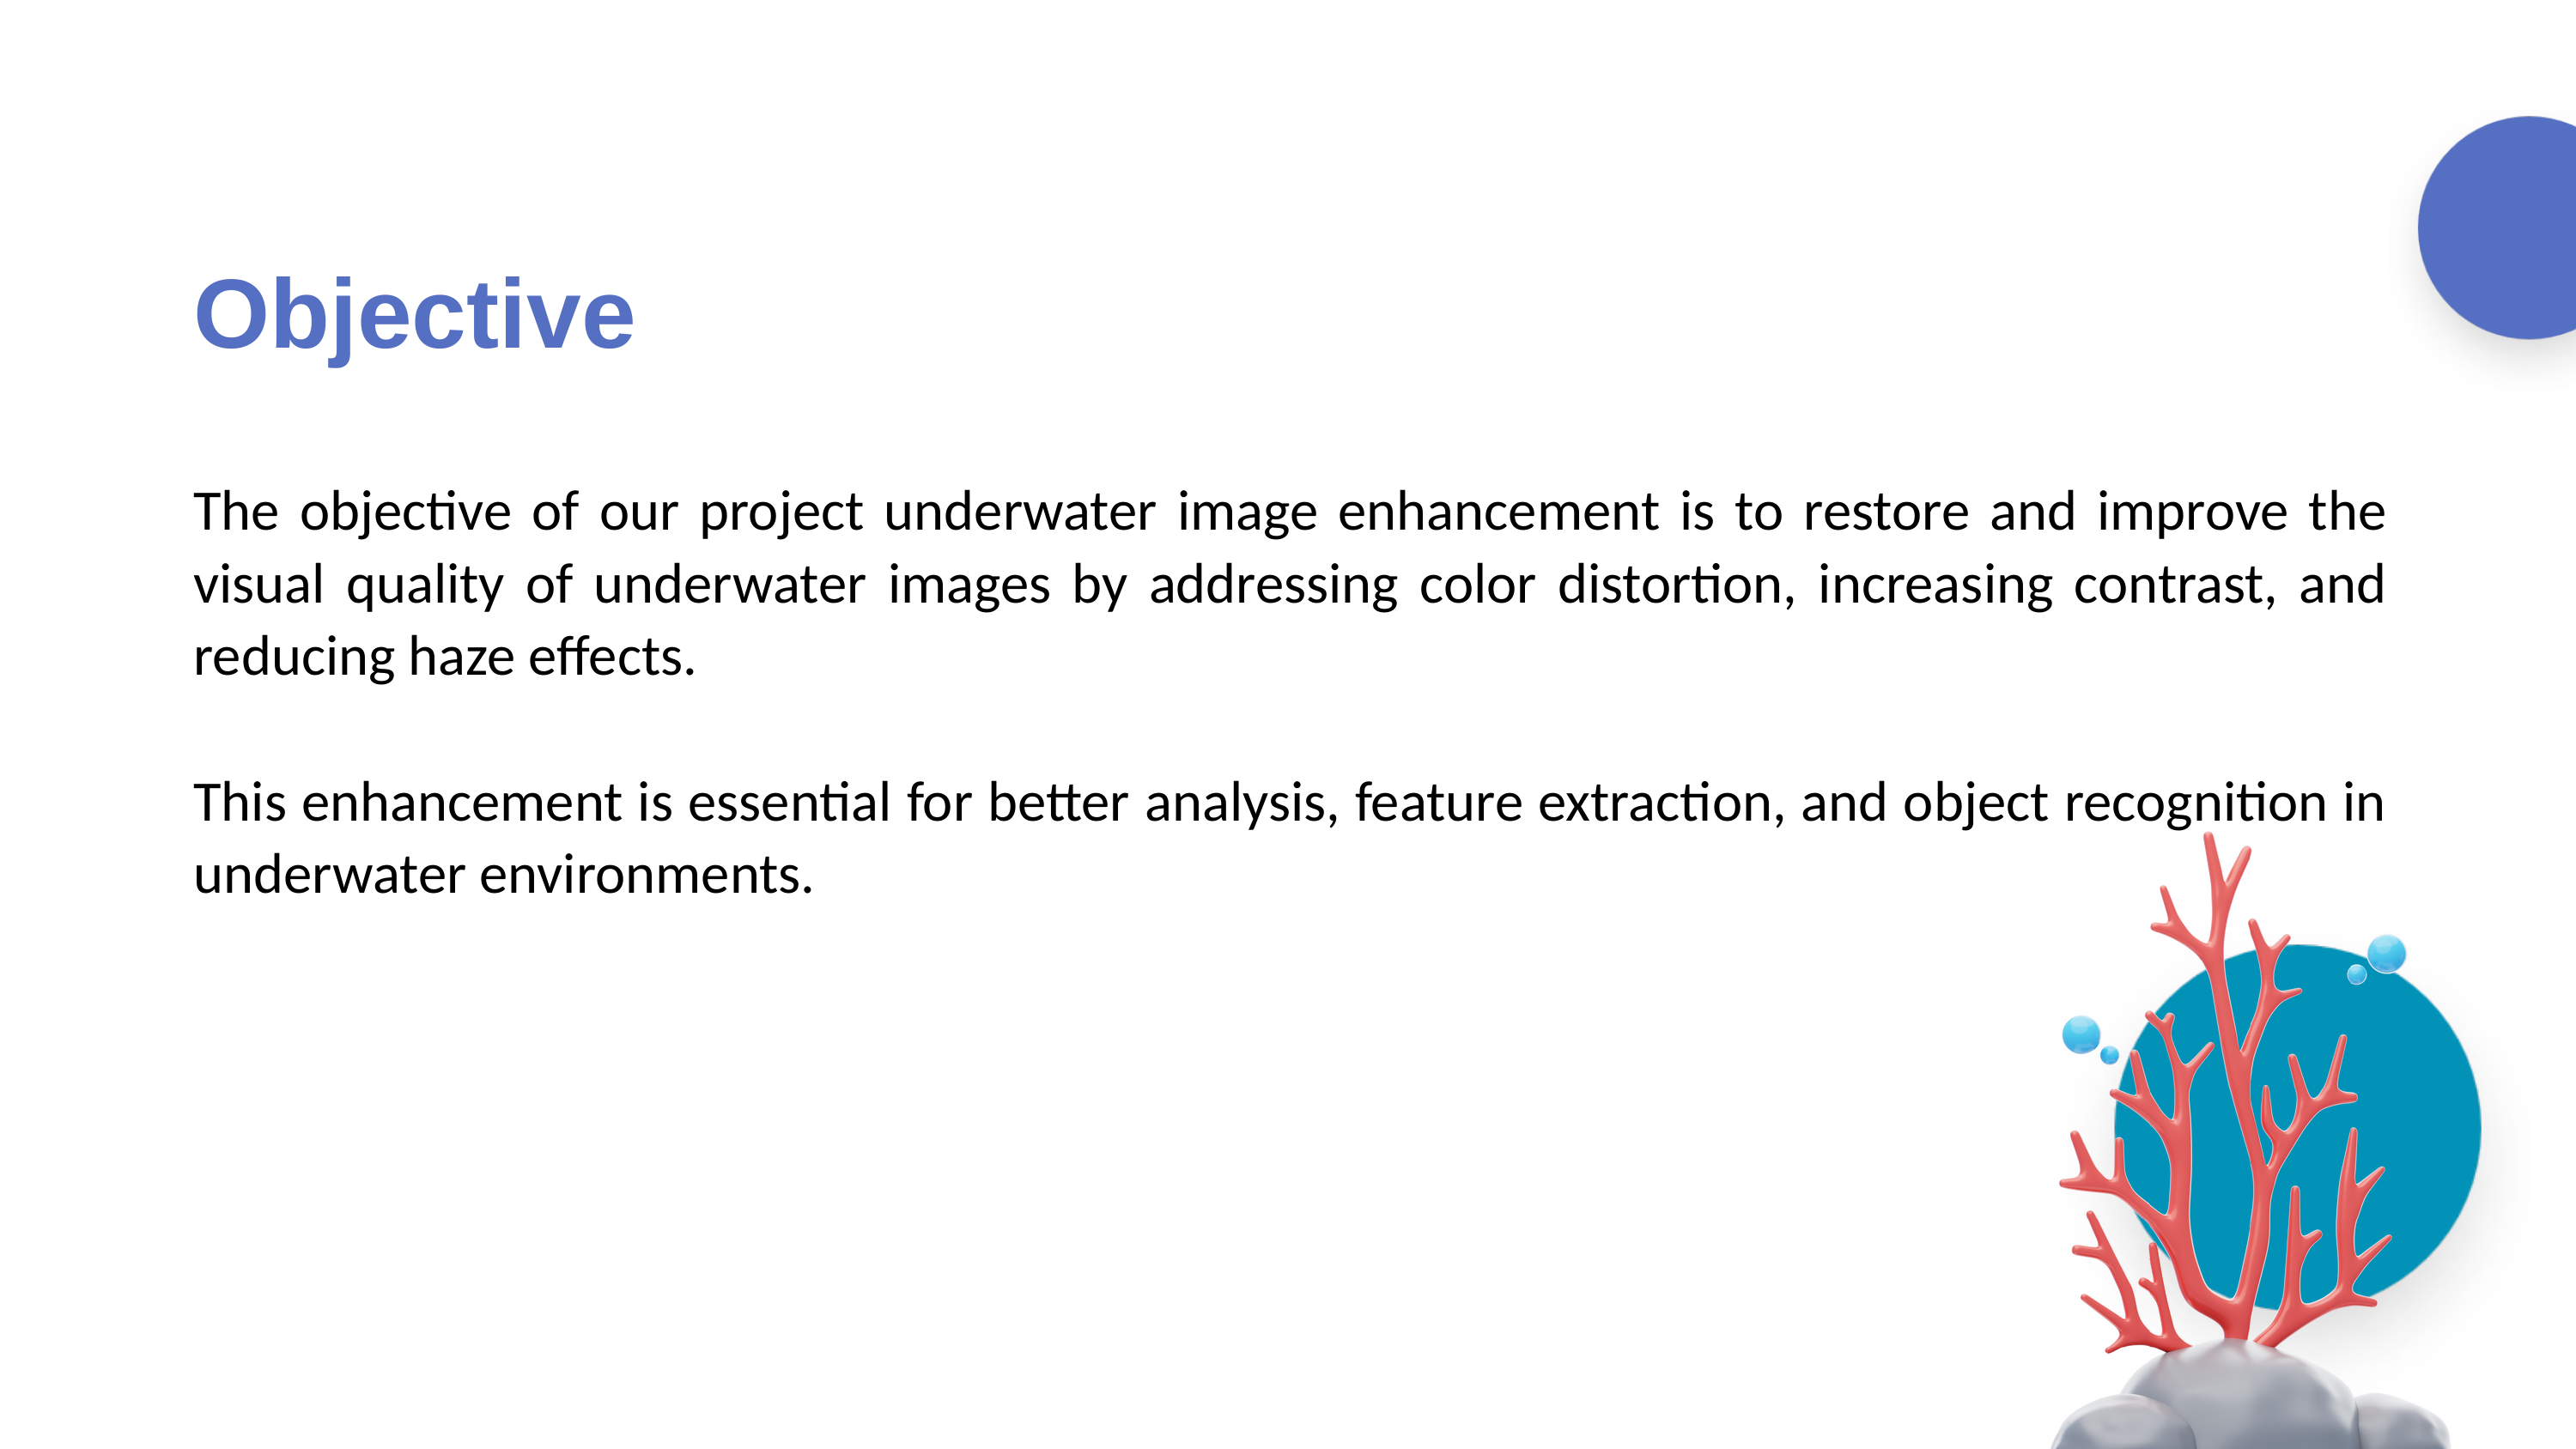

Objective
The objective of our project underwater image enhancement is to restore and improve the visual quality of underwater images by addressing color distortion, increasing contrast, and reducing haze effects.

This enhancement is essential for better analysis, feature extraction, and object recognition in underwater environments.